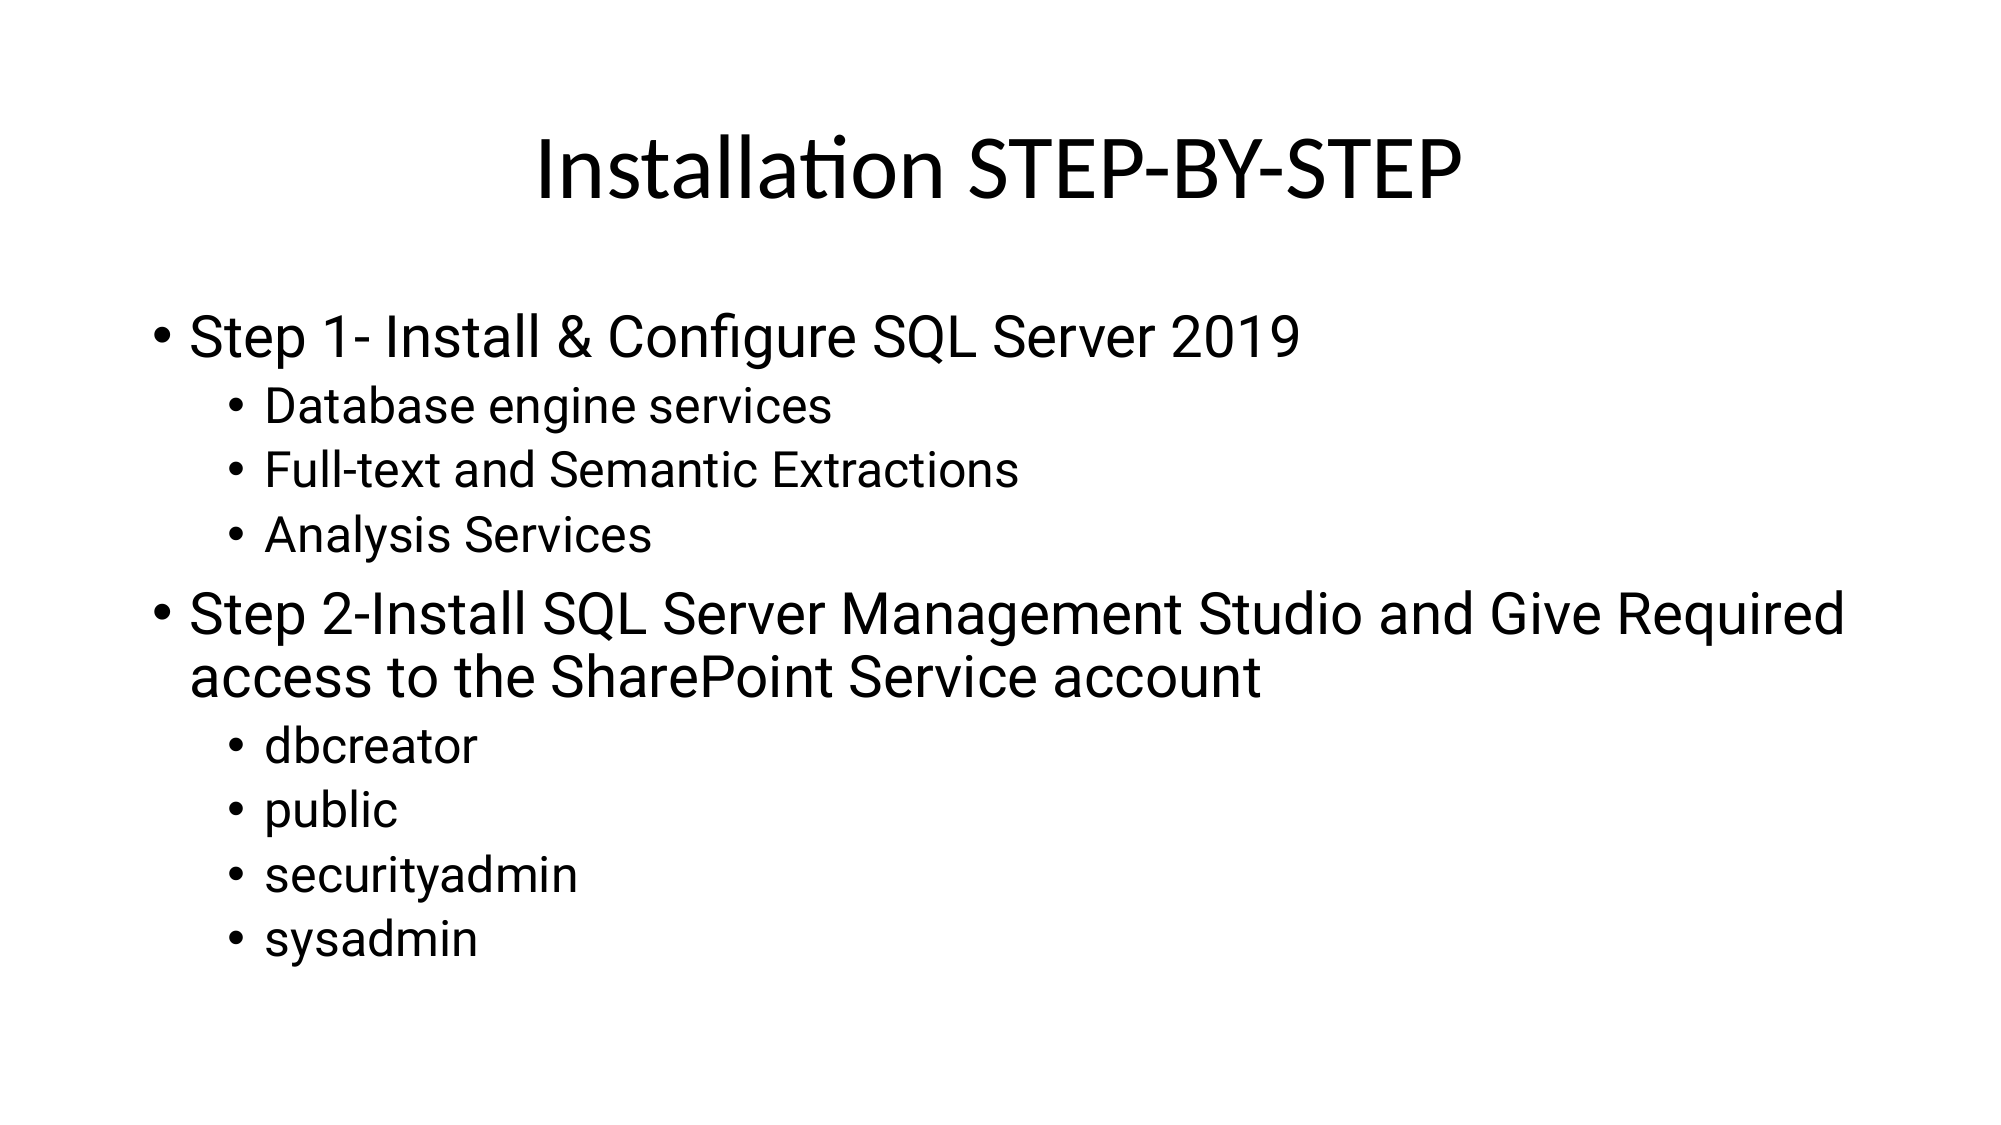

# Installation STEP-BY-STEP
Step 1- Install & Configure SQL Server 2019
Database engine services
Full-text and Semantic Extractions
Analysis Services
Step 2-Install SQL Server Management Studio and Give Required access to the SharePoint Service account
dbcreator
public
securityadmin
sysadmin